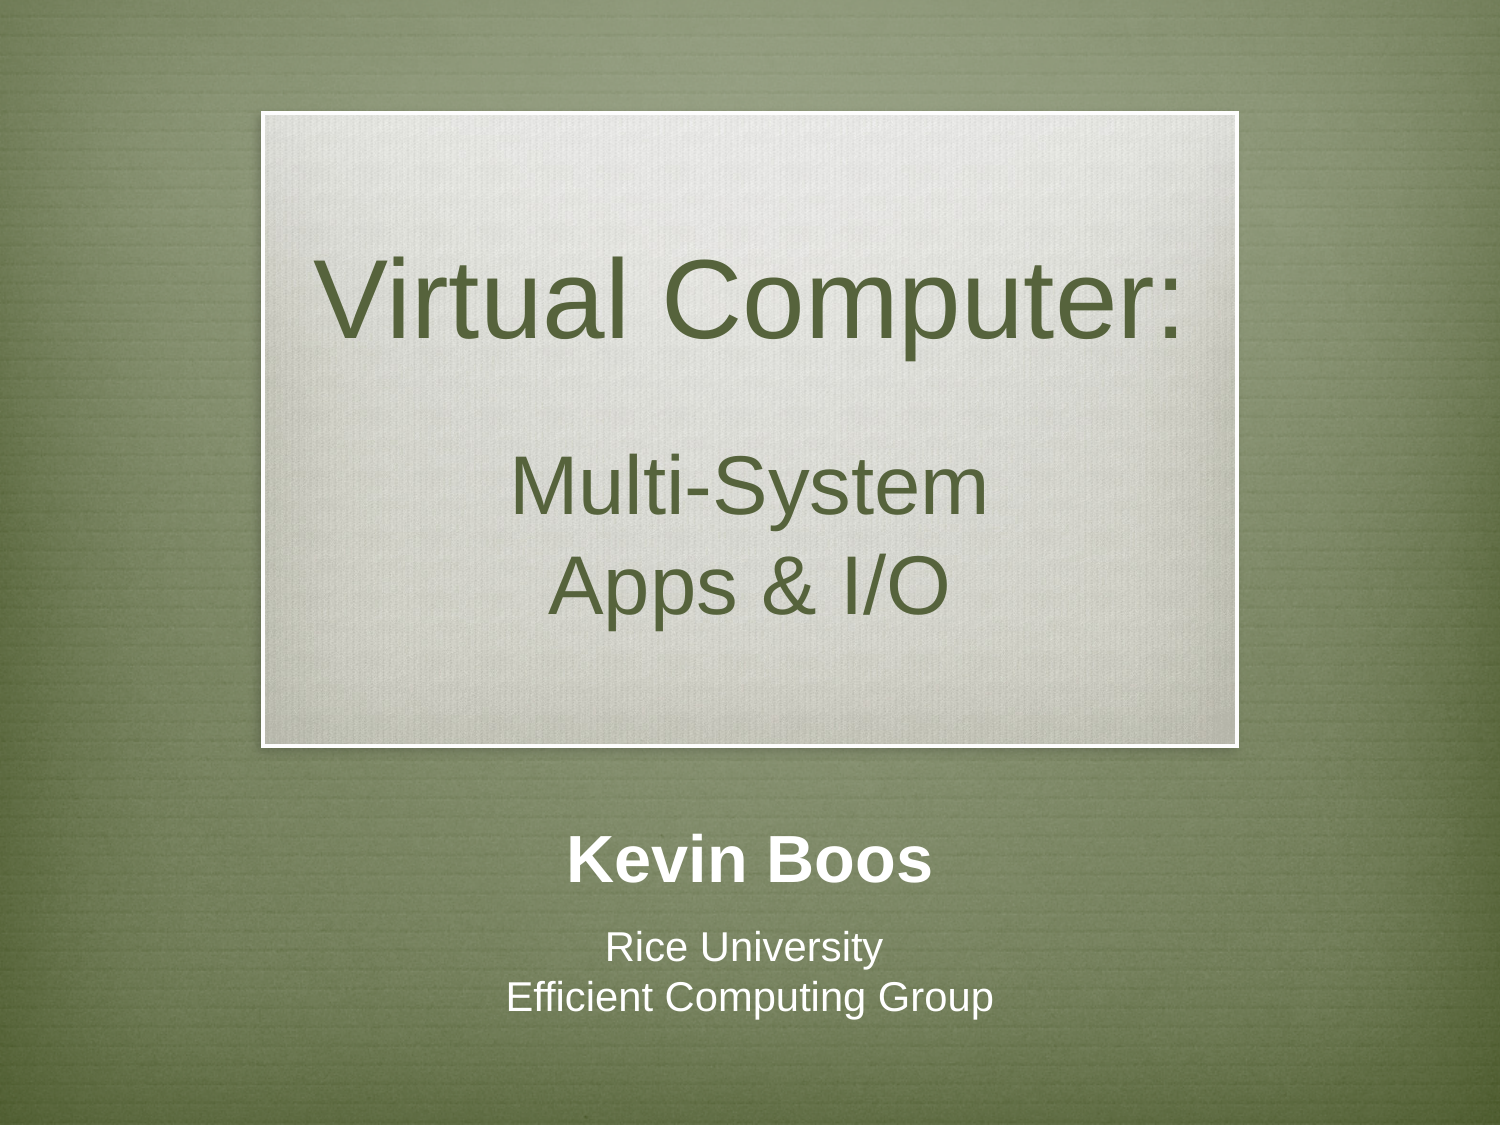

# Virtual Computer: Multi-System Apps & I/O
Kevin Boos
Rice University
Efficient Computing Group